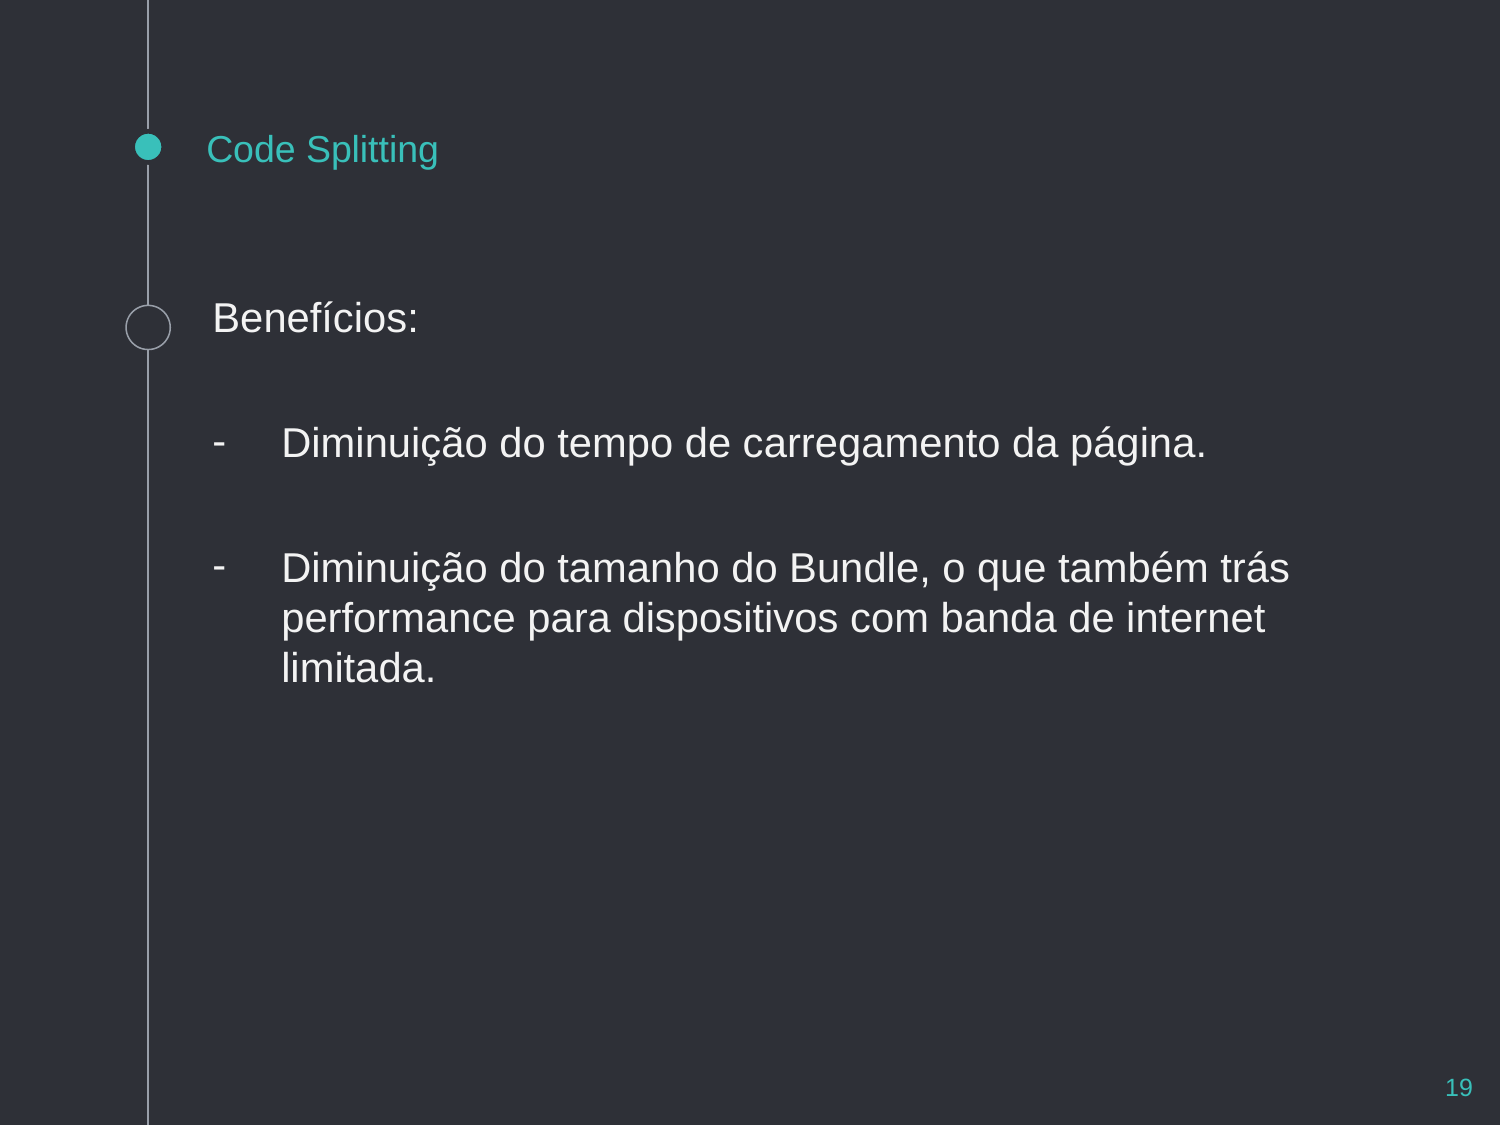

# Code Splitting
Benefícios:

Diminuição do tempo de carregamento da página.

Diminuição do tamanho do Bundle, o que também trás performance para dispositivos com banda de internet limitada.
19